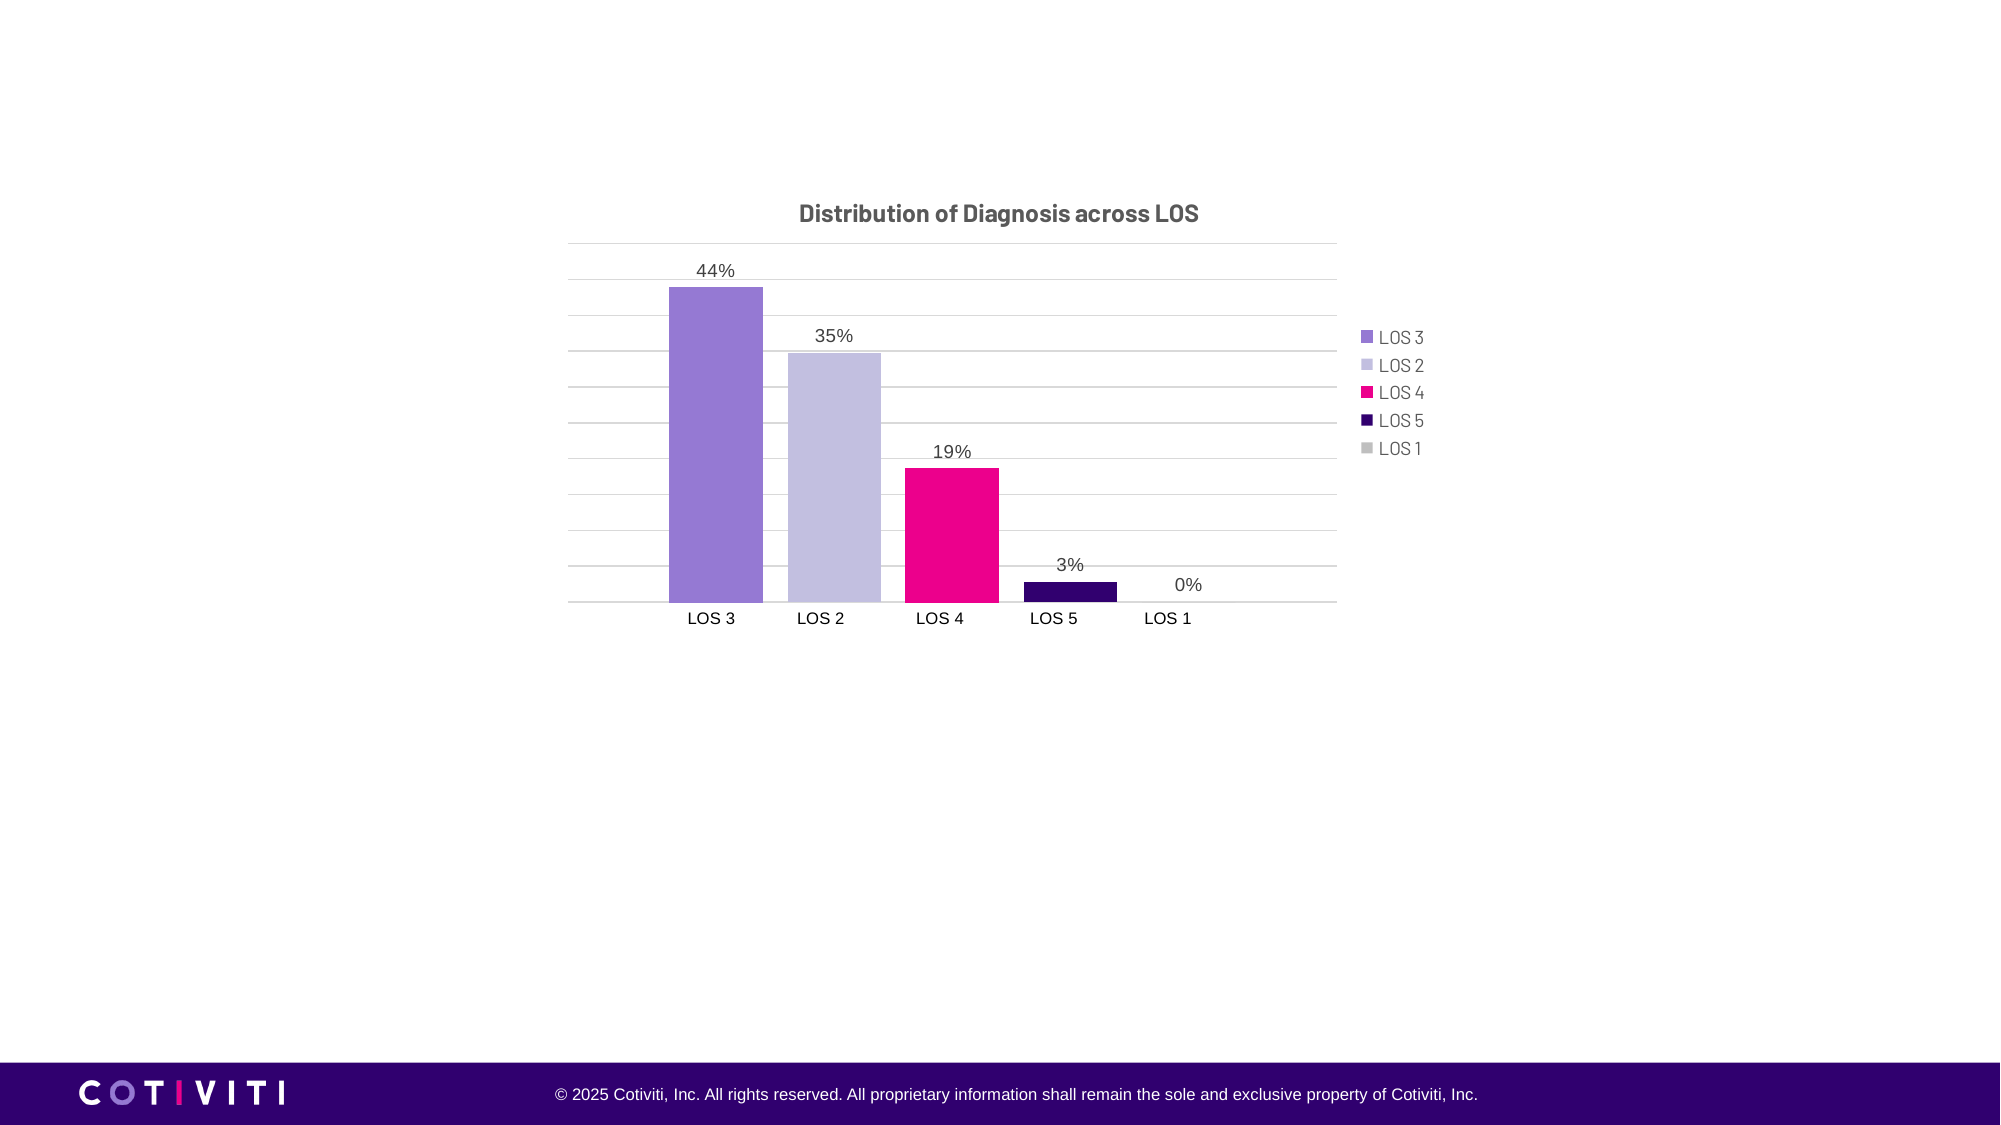

### Chart: Distribution of Diagnosis across LOS

| Category | LOS 3   | LOS 2   | LOS 4   | LOS 5   | LOS 1  |
|---|---|---|---|---|---|
| Total | 0.43863857068614887 | 0.3471915015272574 | 0.18565031997749915 | 0.02851960780909456 | 0.0 |
LOS 1
LOS 4
LOS 5
LOS 3
LOS 2